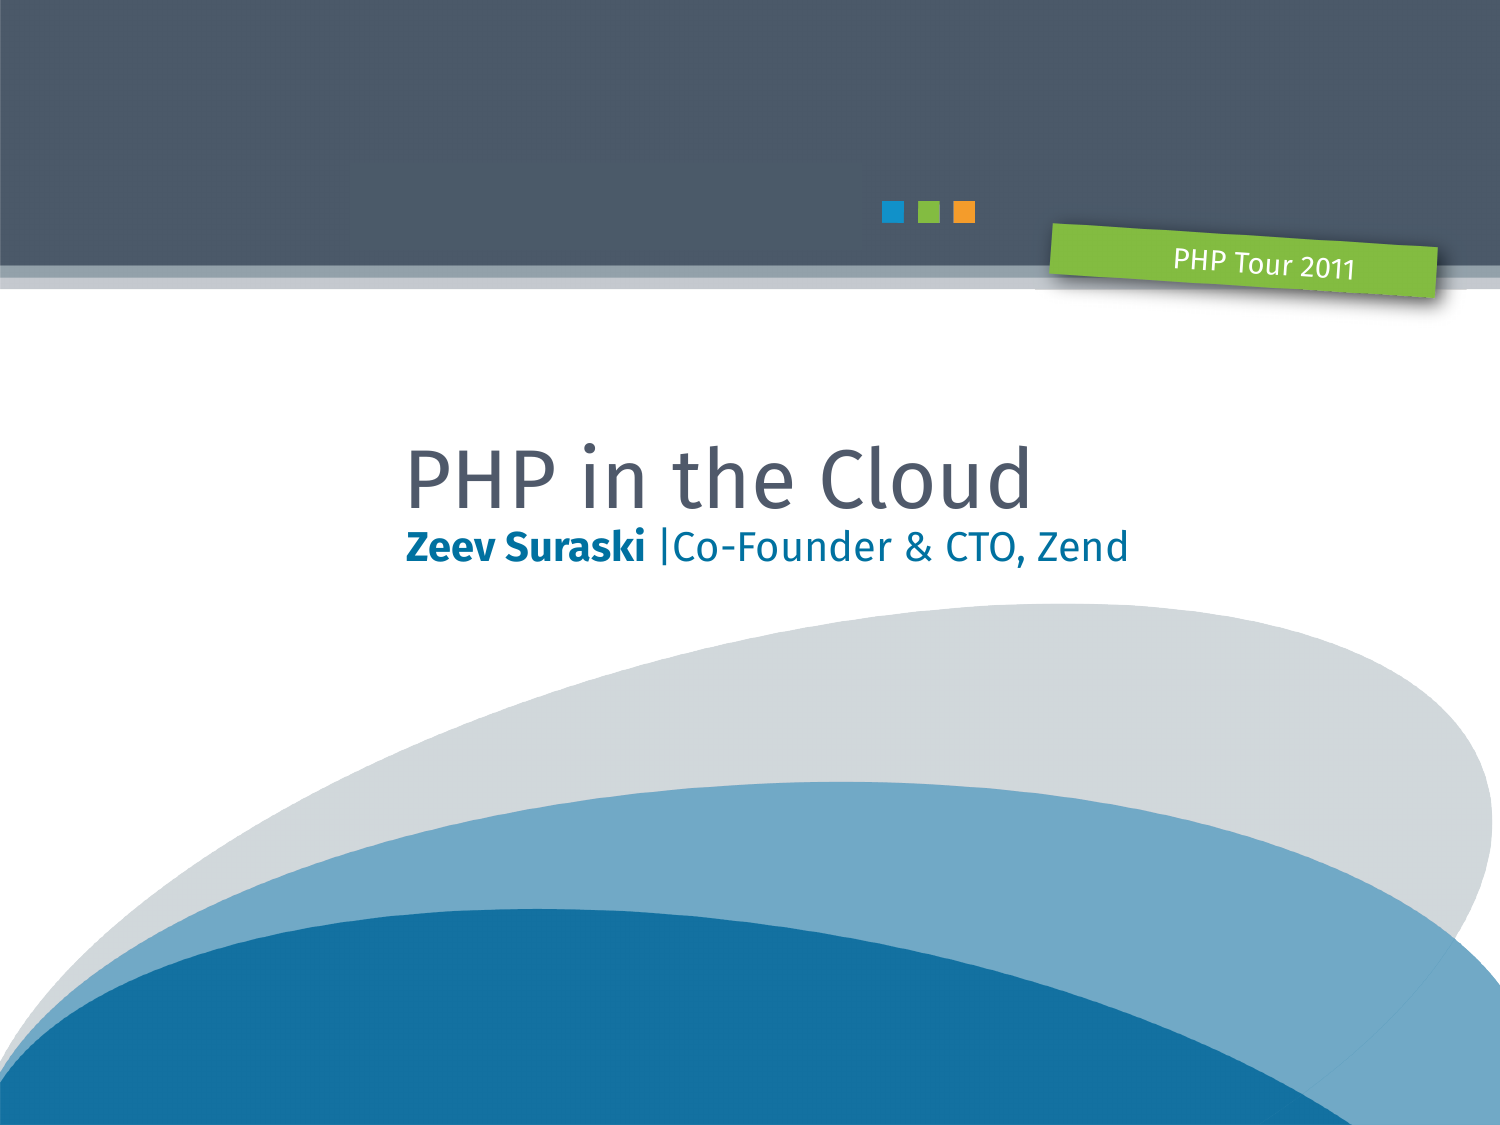

# PHP in the Cloud
Zeev Suraski |Co-Founder & CTO, Zend